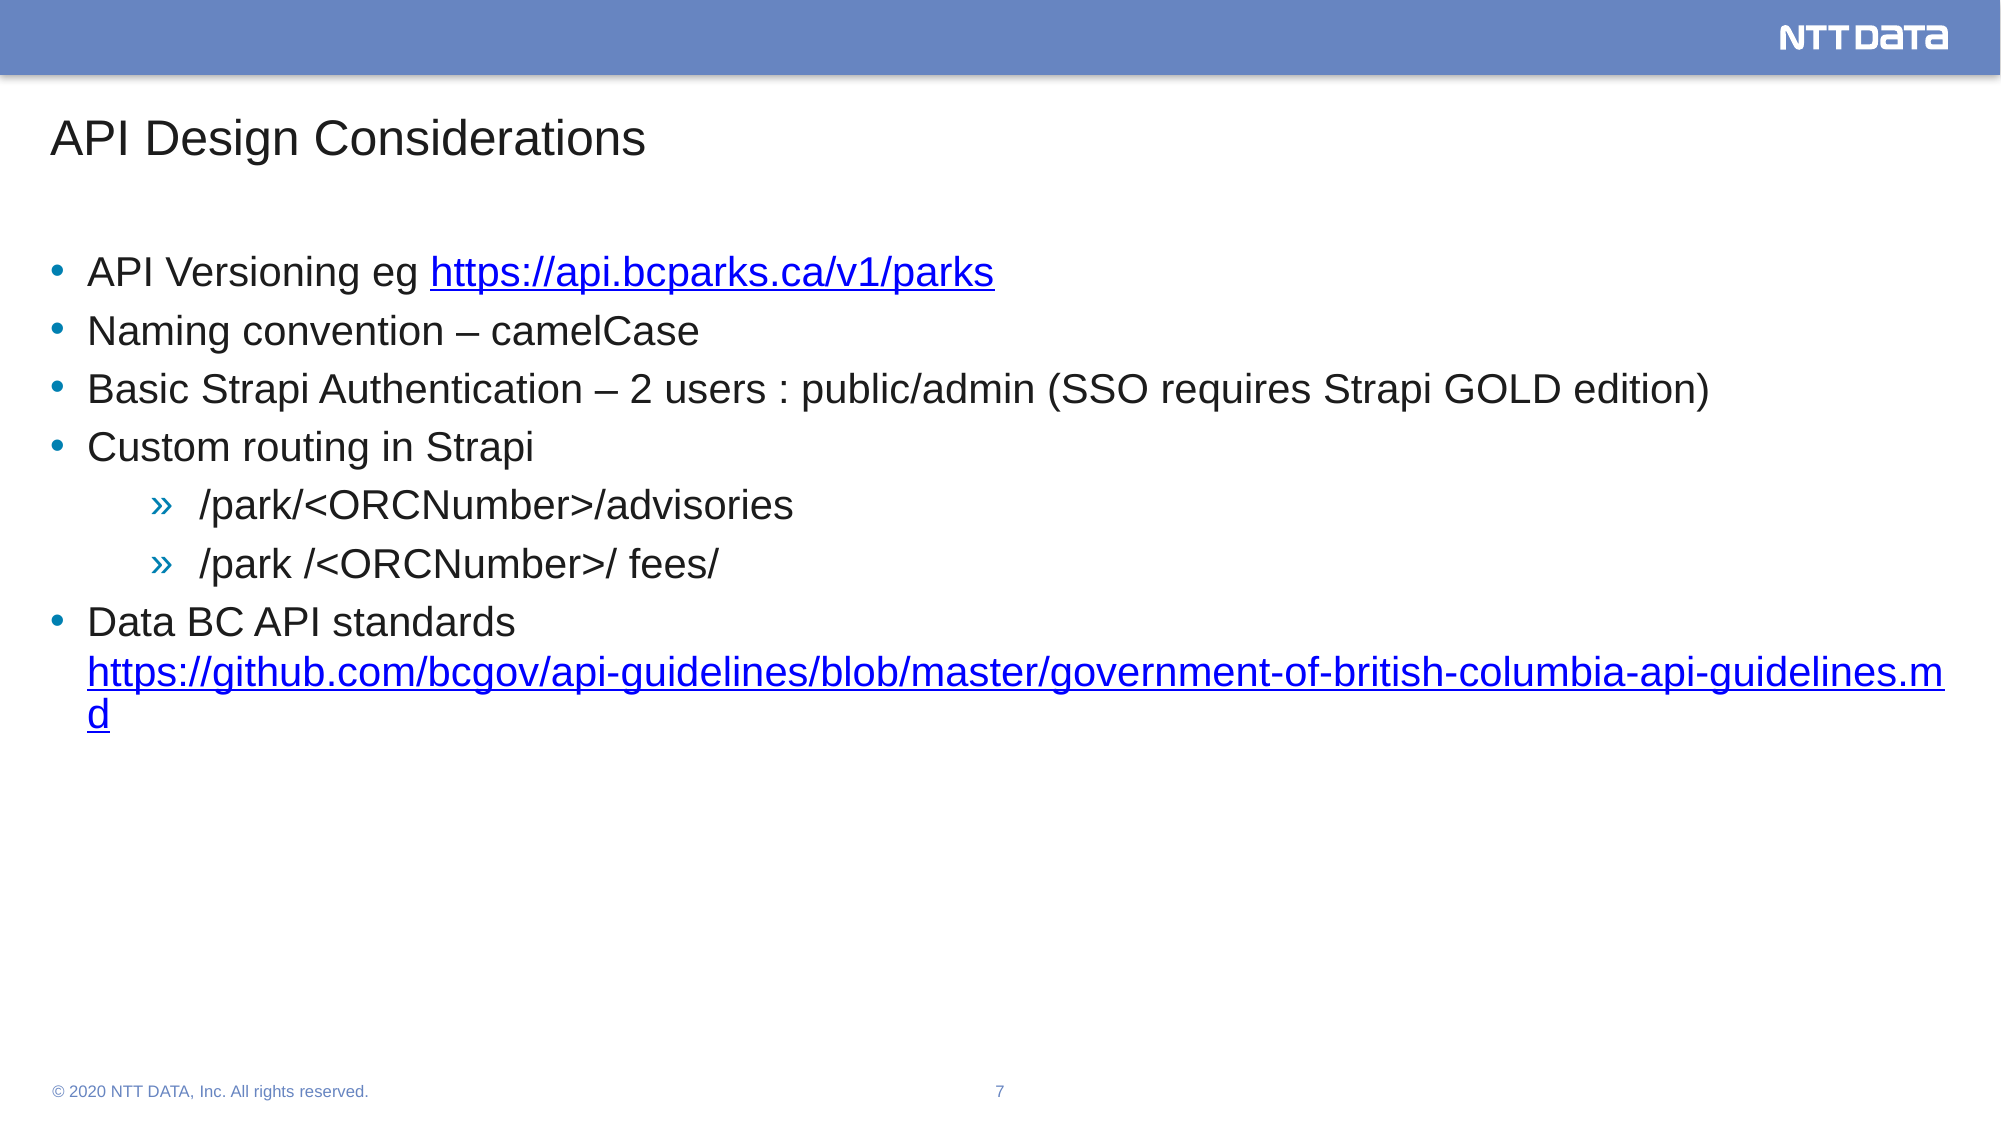

# API Design Considerations
API Versioning eg https://api.bcparks.ca/v1/parks
Naming convention – camelCase
Basic Strapi Authentication – 2 users : public/admin (SSO requires Strapi GOLD edition)
Custom routing in Strapi
/park/<ORCNumber>/advisories
/park /<ORCNumber>/ fees/
Data BC API standards https://github.com/bcgov/api-guidelines/blob/master/government-of-british-columbia-api-guidelines.md
© 2020 NTT DATA, Inc. All rights reserved.
7